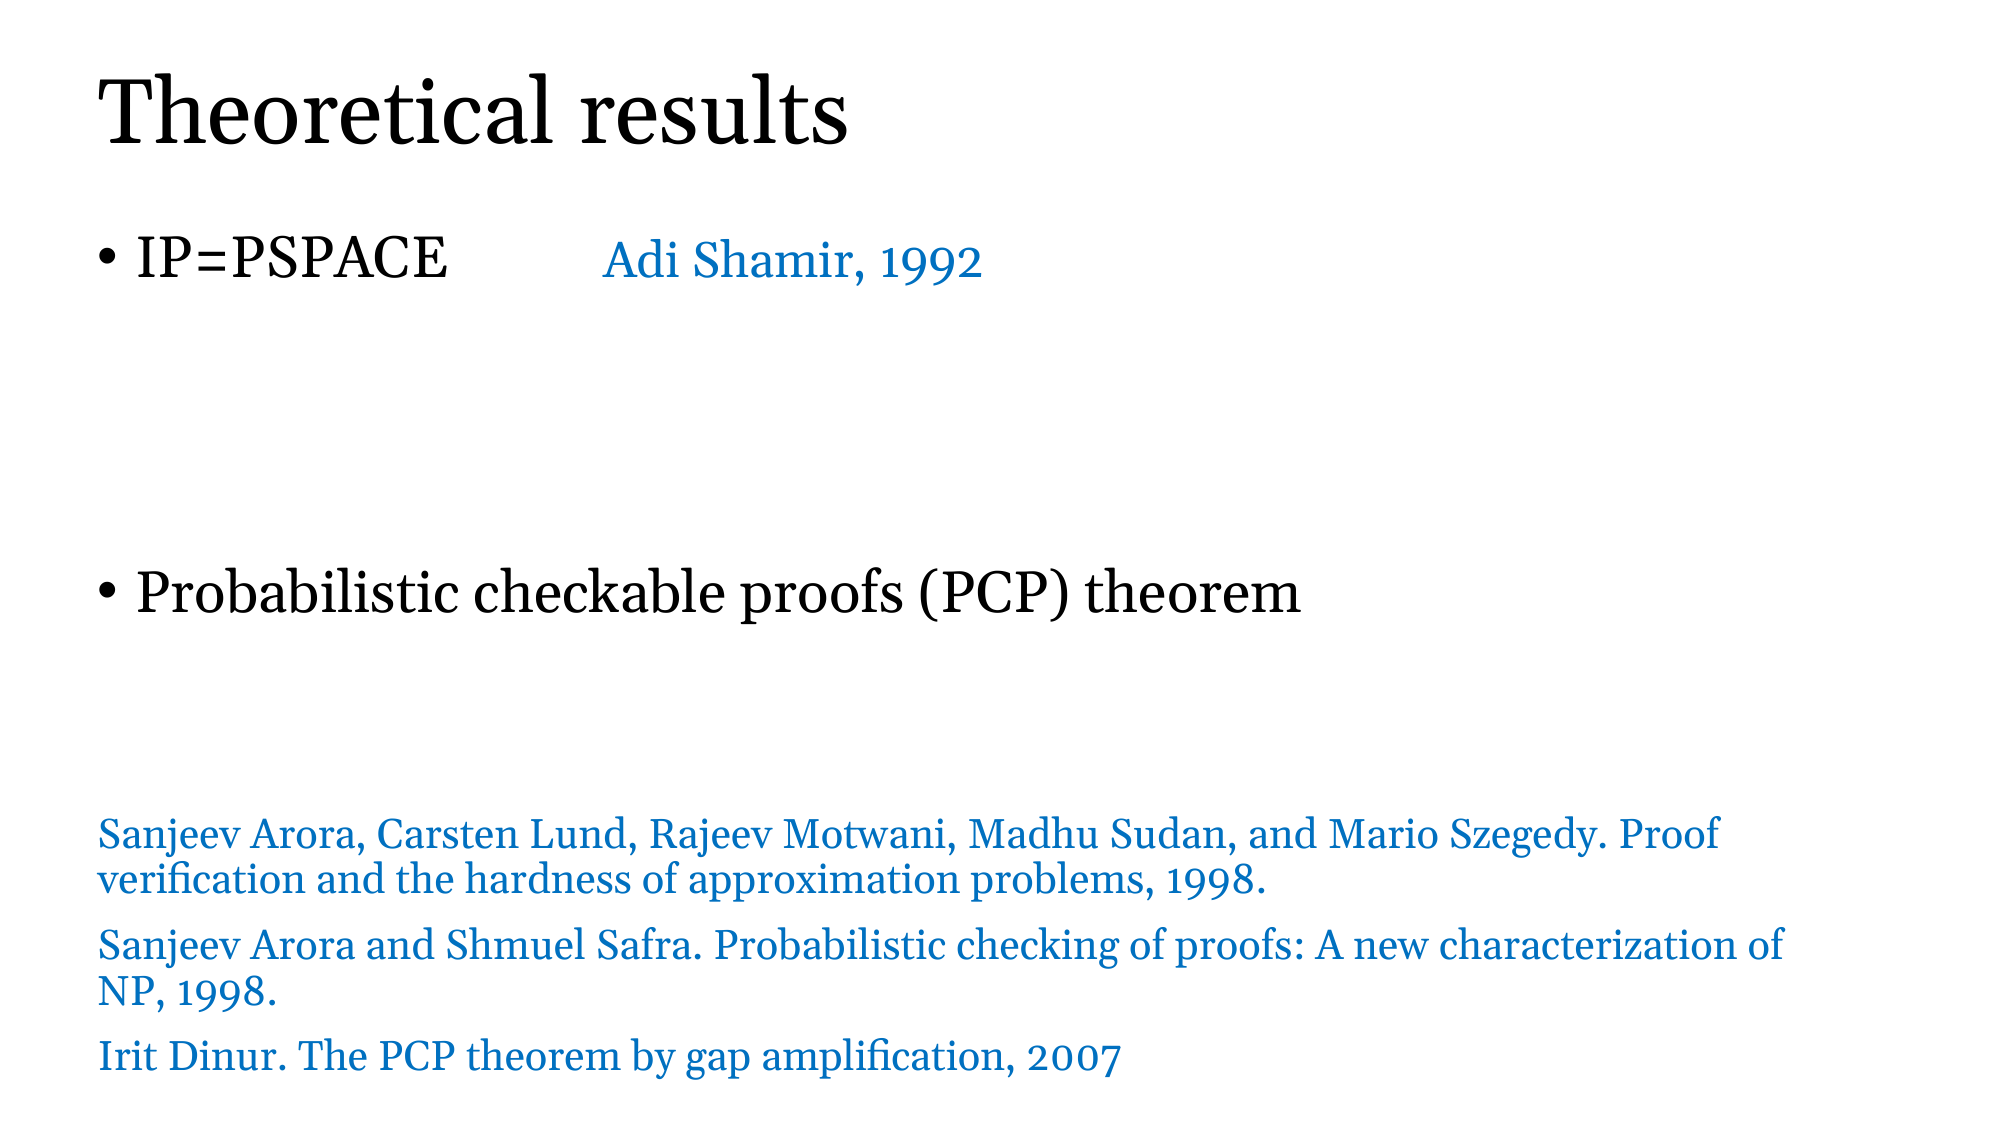

# Theoretical results
IP=PSPACE           Adi Shamir, 1992

Probabilistic checkable proofs (PCP) theorem

Sanjeev Arora, Carsten Lund, Rajeev Motwani, Madhu Sudan, and Mario Szegedy. Proof verification and the hardness of approximation problems, 1998.
Sanjeev Arora and Shmuel Safra. Probabilistic checking of proofs: A new characterization of NP, 1998.
Irit Dinur. The PCP theorem by gap amplification, 2007